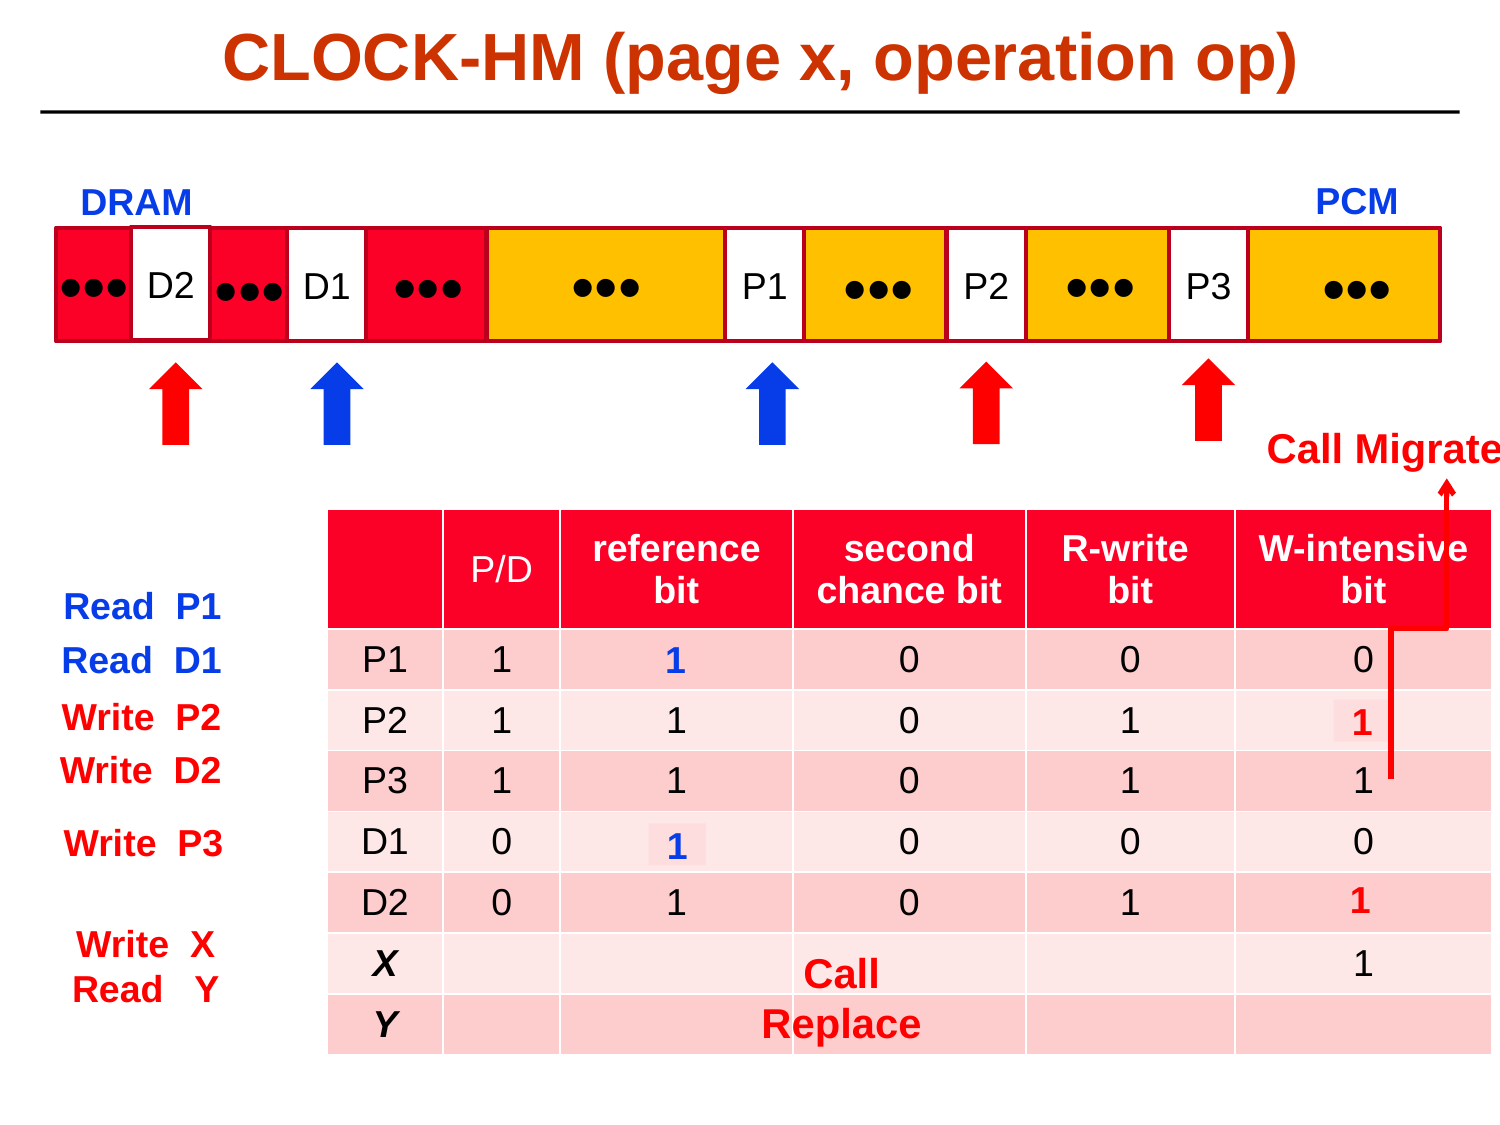

# CLOCK-HM (page x, operation op)
DRAM
PCM
•••
D2
•••
•••
•••
D1
P1

P2
P3
•••
•••
•••

Call Migrate
|  | P/D | reference bit | second chance bit | R-write bit | W-intensive bit |
| --- | --- | --- | --- | --- | --- |
| P1 | 1 | 0 | 0 | 0 | 0 |
| P2 | 1 | 1 | 0 | 1 | 0 |
| P3 | 1 | 1 | 0 | 1 | 1 |
| D1 | 0 | 0 | 0 | 0 | 0 |
| D2 | 0 | 1 | 0 | 1 | 0 |
| X |  |  |  |  | 1 |
| Y |  |  |  |  |  |
Read  P1
Read  D1
1
Write  P2
1
Write  D2
Write  P3
1
1
Write  X
Read   Y
Call Replace